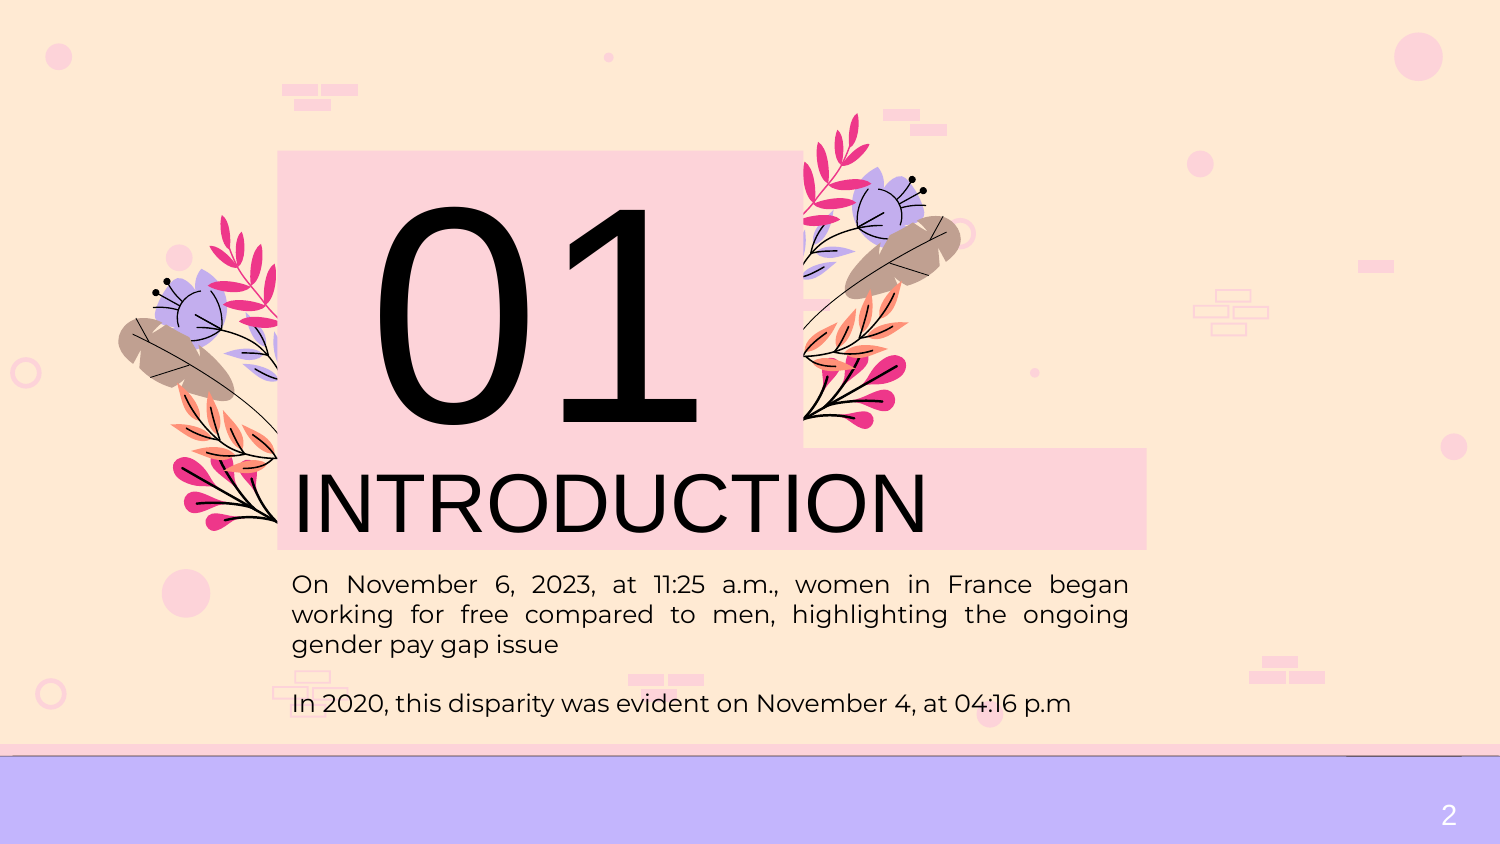

01
# INTRODUCTION
On November 6, 2023, at 11:25 a.m., women in France began working for free compared to men, highlighting the ongoing gender pay gap issue

In 2020, this disparity was evident on November 4, at 04:16 p.m
2